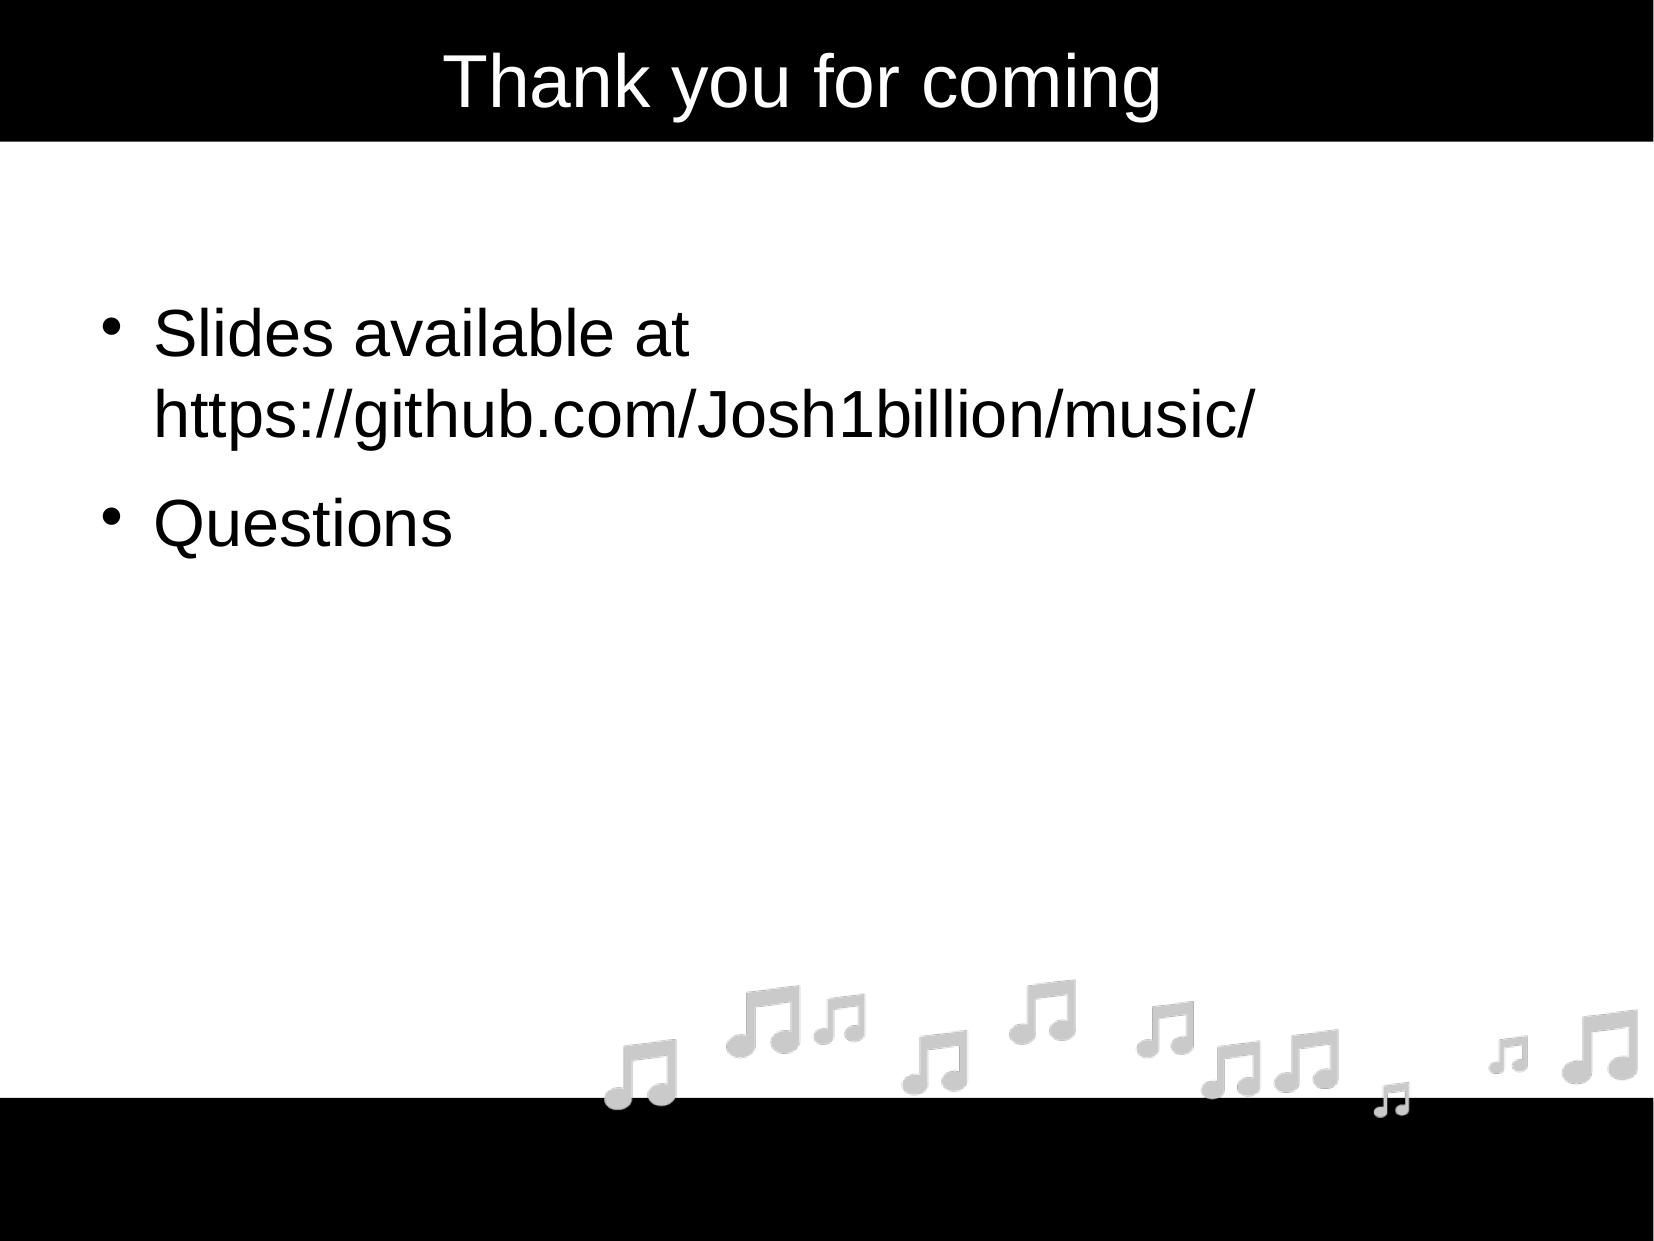

# Thank you for coming
Slides available at https://github.com/Josh1billion/music/
Questions